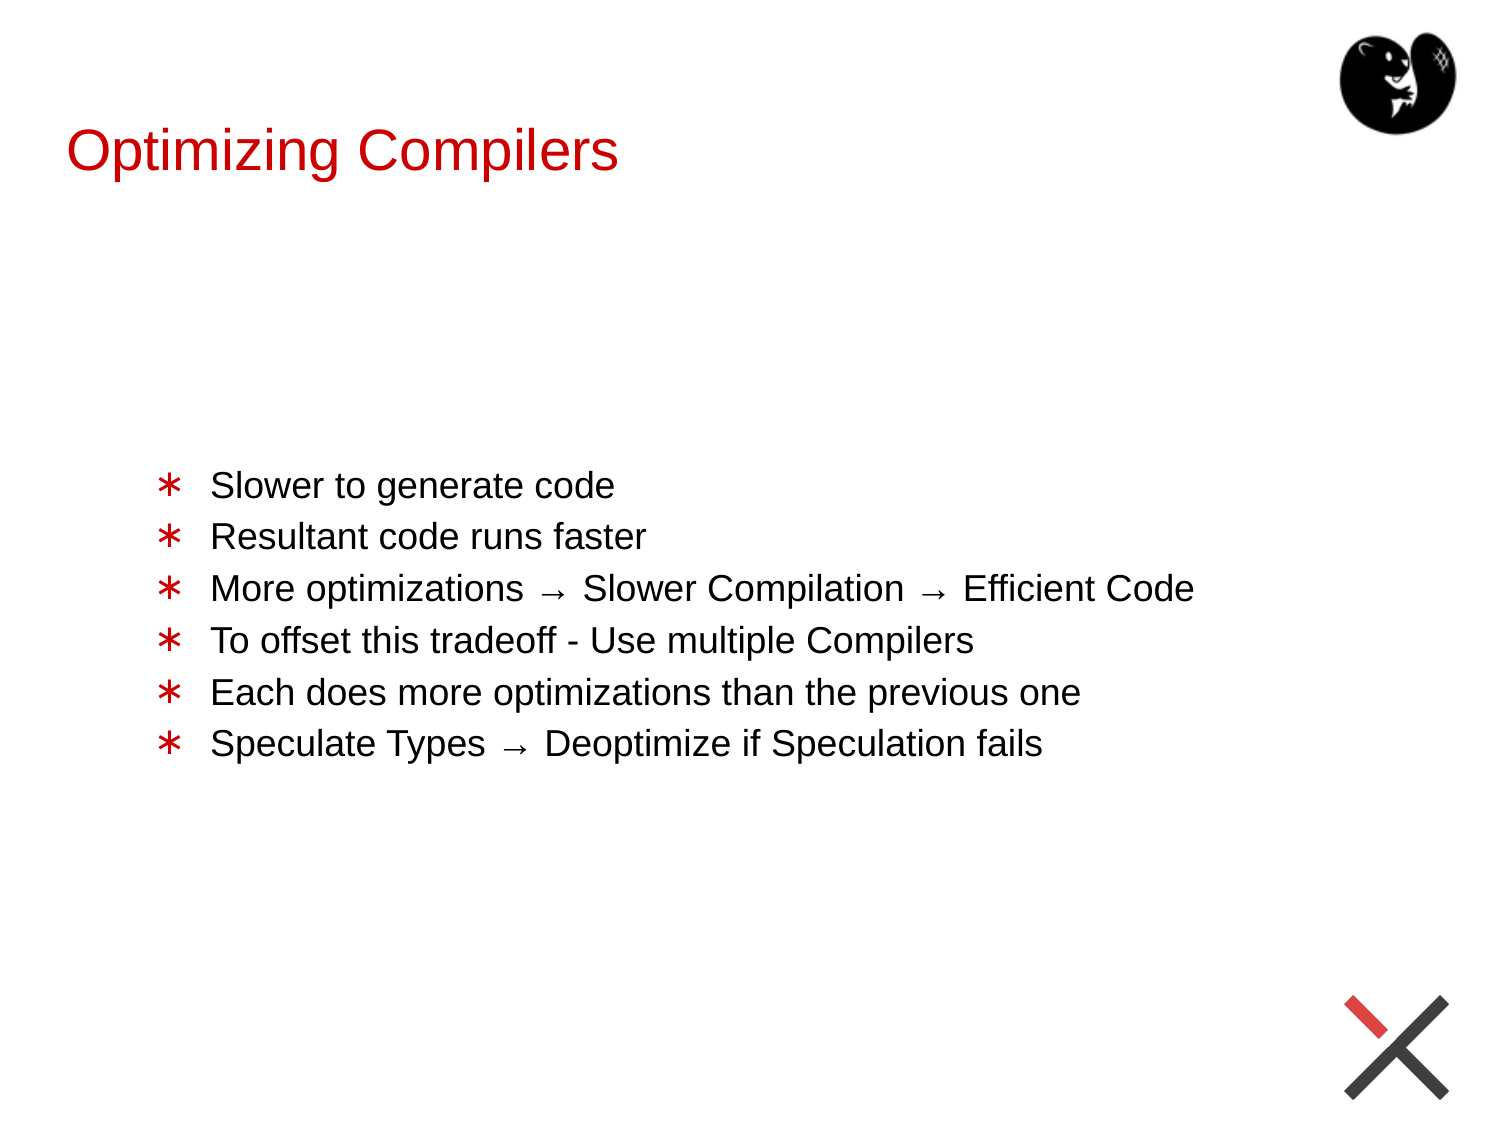

# Optimizing Compilers
Slower to generate code
Resultant code runs faster
More optimizations → Slower Compilation → Efficient Code
To offset this tradeoff - Use multiple Compilers
Each does more optimizations than the previous one
Speculate Types → Deoptimize if Speculation fails